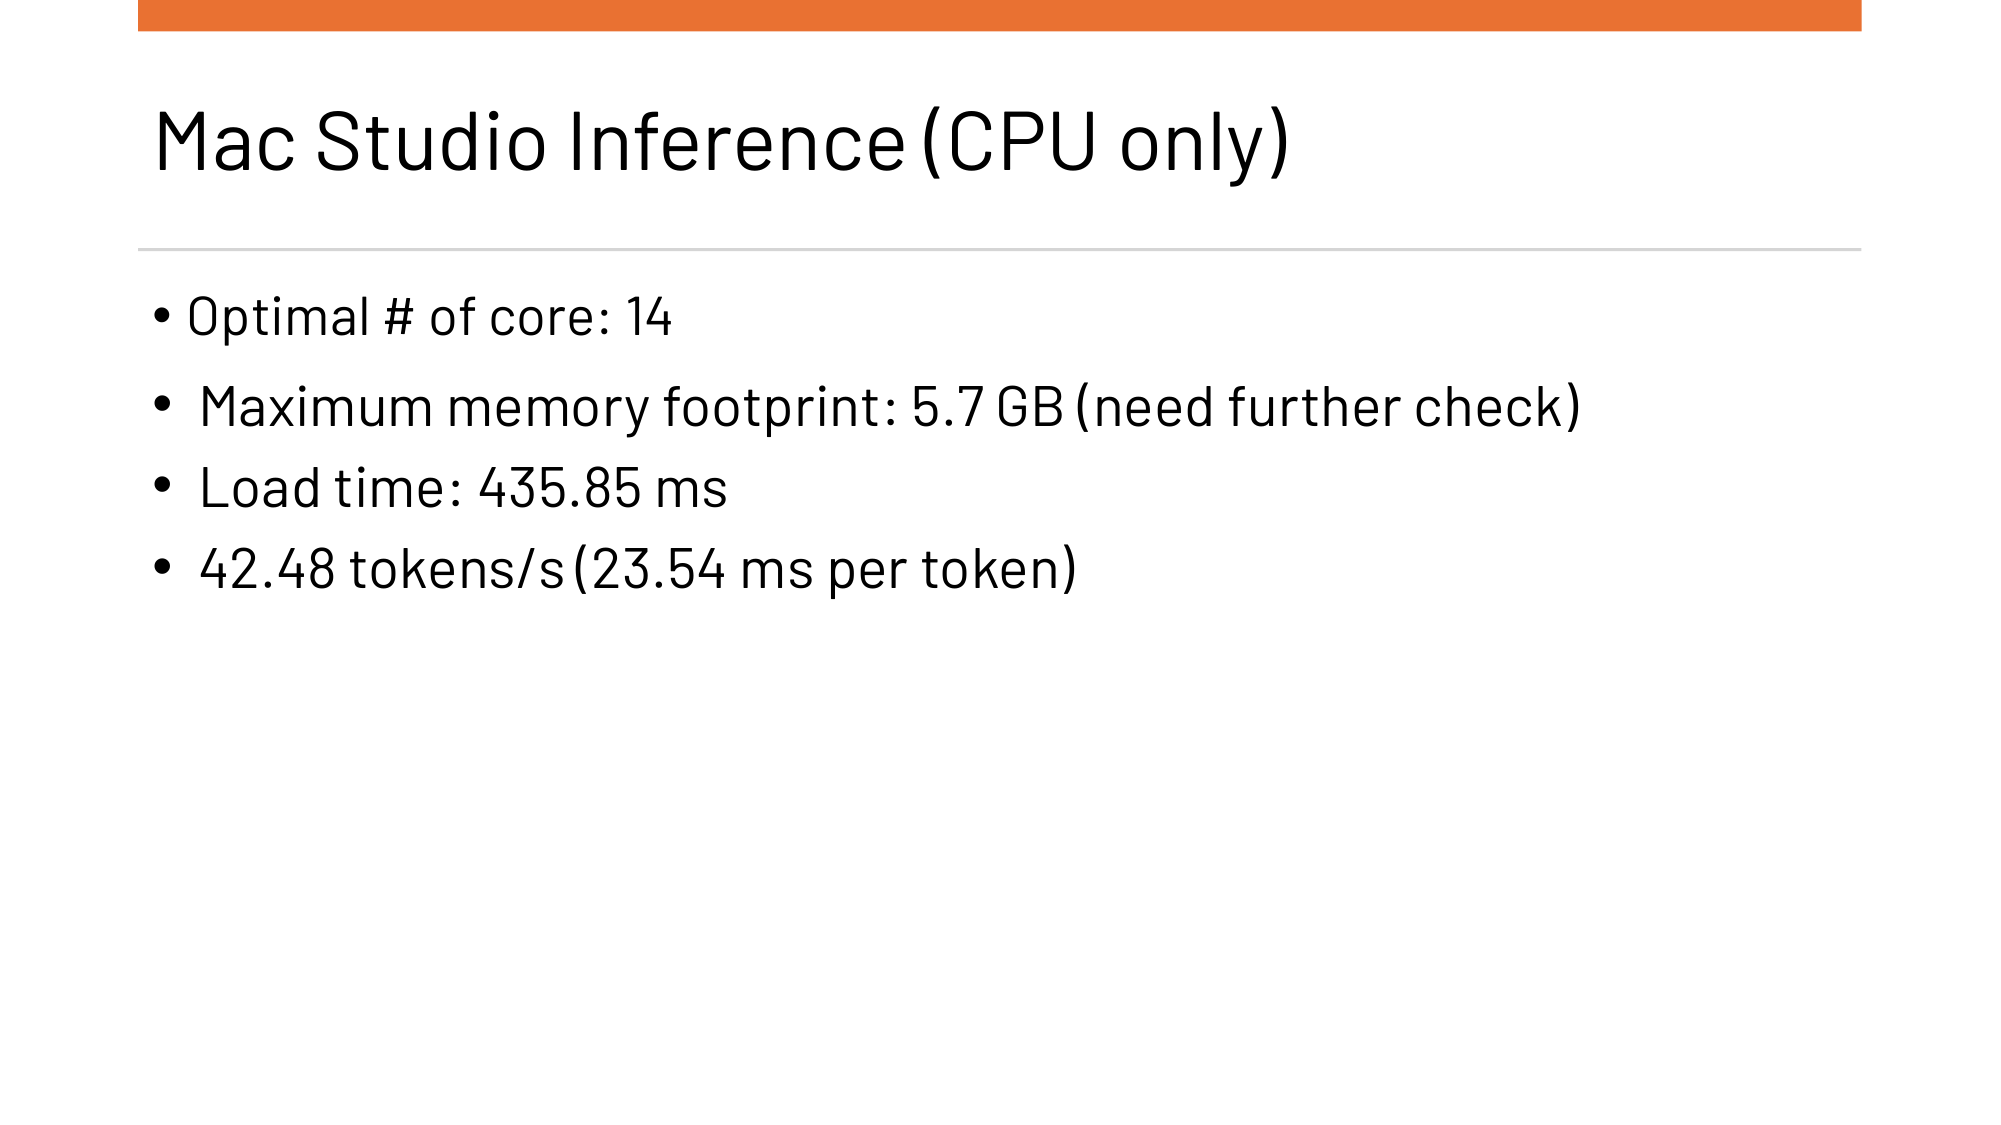

# Mac Studio Inference (CPU only)

Optimal # of core: 14

Maximum memory footprint: 5.7 GB (need further check)
Load time: 435.85 ms
42.48 tokens/s (23.54 ms per token)